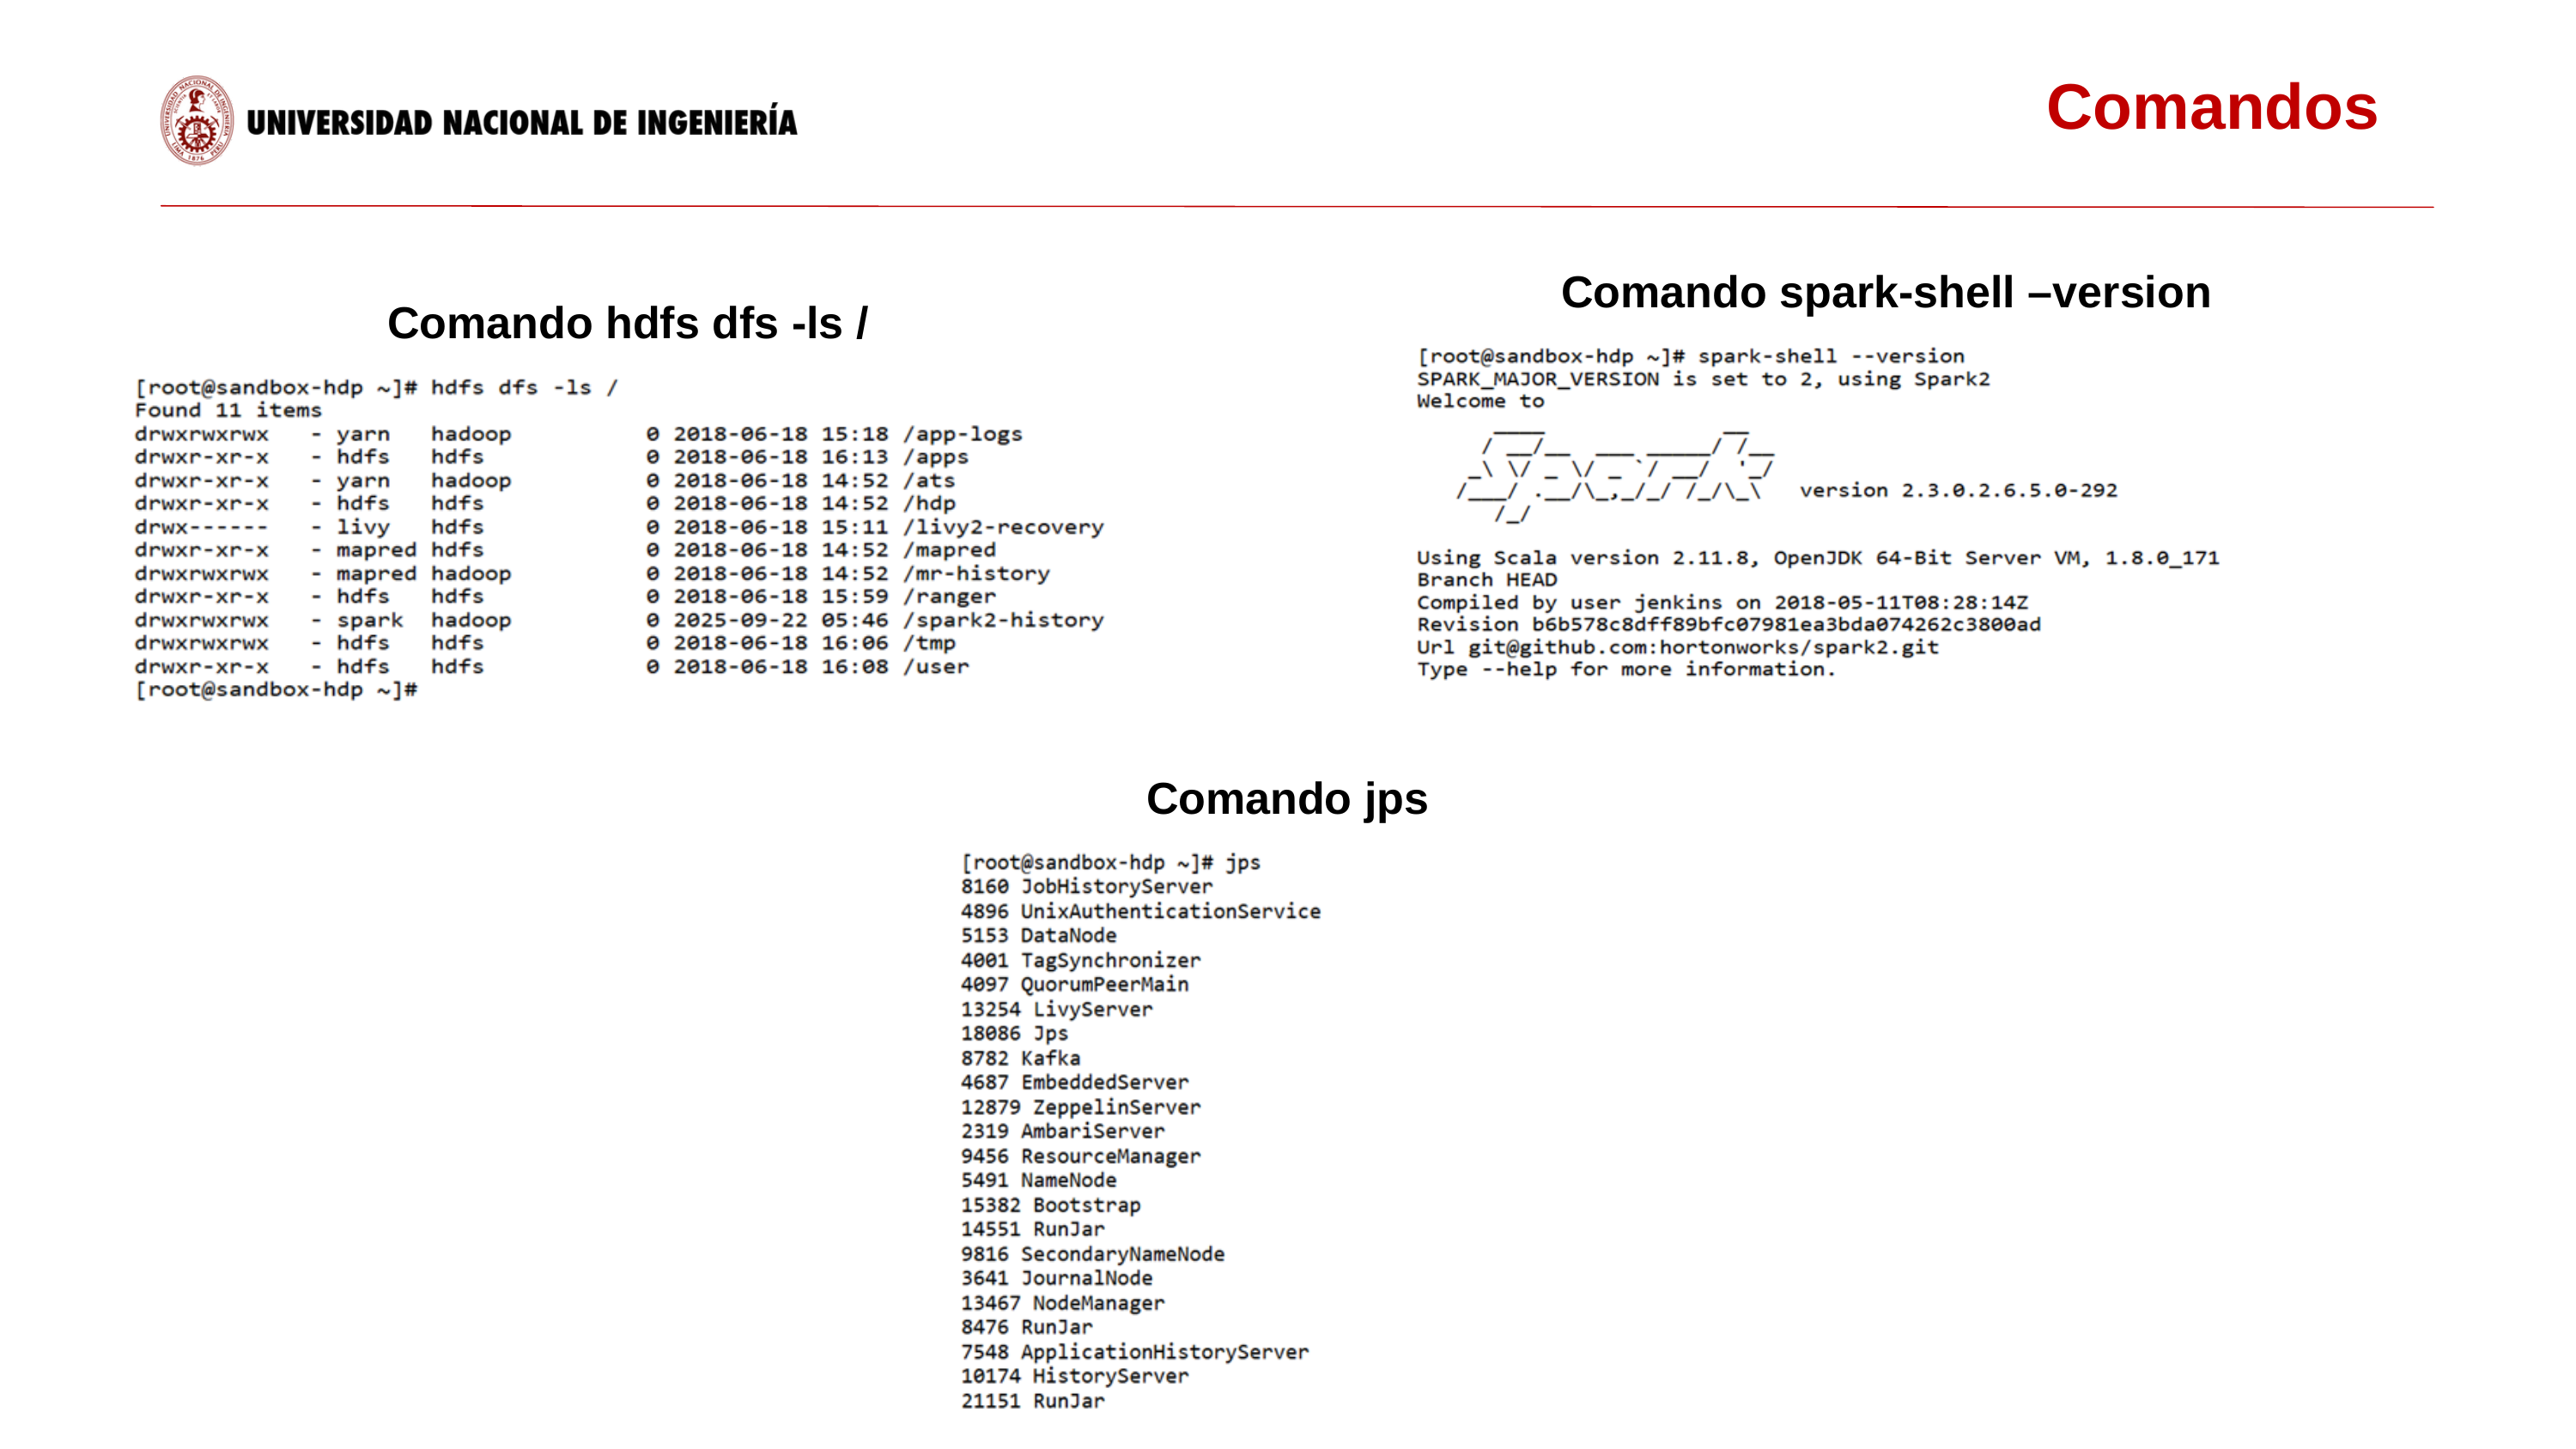

Comandos

 Comando spark-shell –version
 Comando hdfs dfs -ls /

 Comando jps